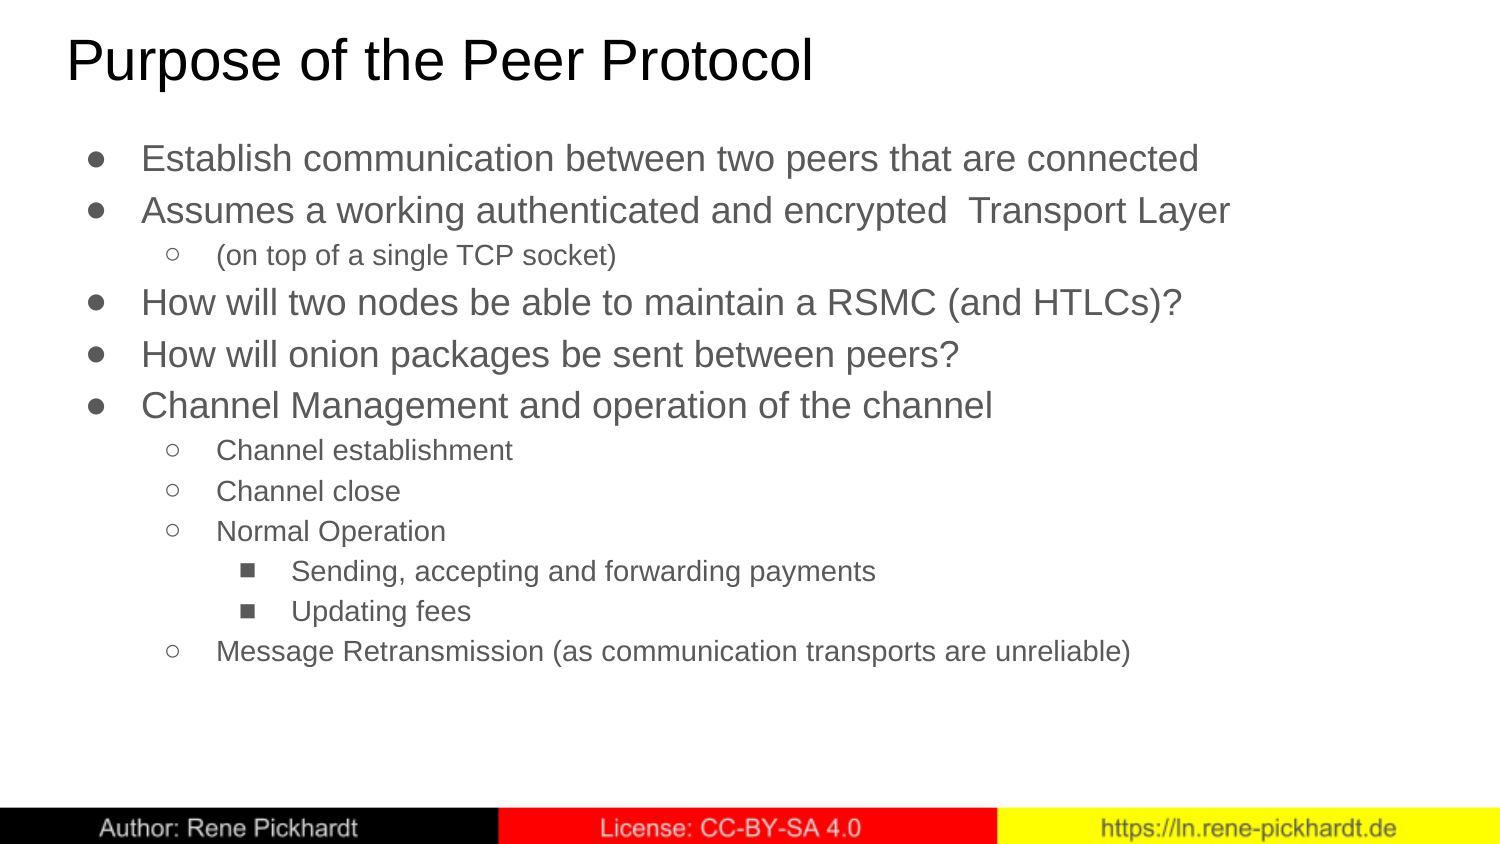

# Purpose of the Peer Protocol

Establish communication between two peers that are connected
Assumes a working authenticated and encrypted  Transport Layer
(on top of a single TCP socket)
How will two nodes be able to maintain a RSMC (and HTLCs)?
How will onion packages be sent between peers?
Channel Management and operation of the channel
Channel establishment
Channel close
Normal Operation
Sending, accepting and forwarding payments
Updating fees
Message Retransmission (as communication transports are unreliable)